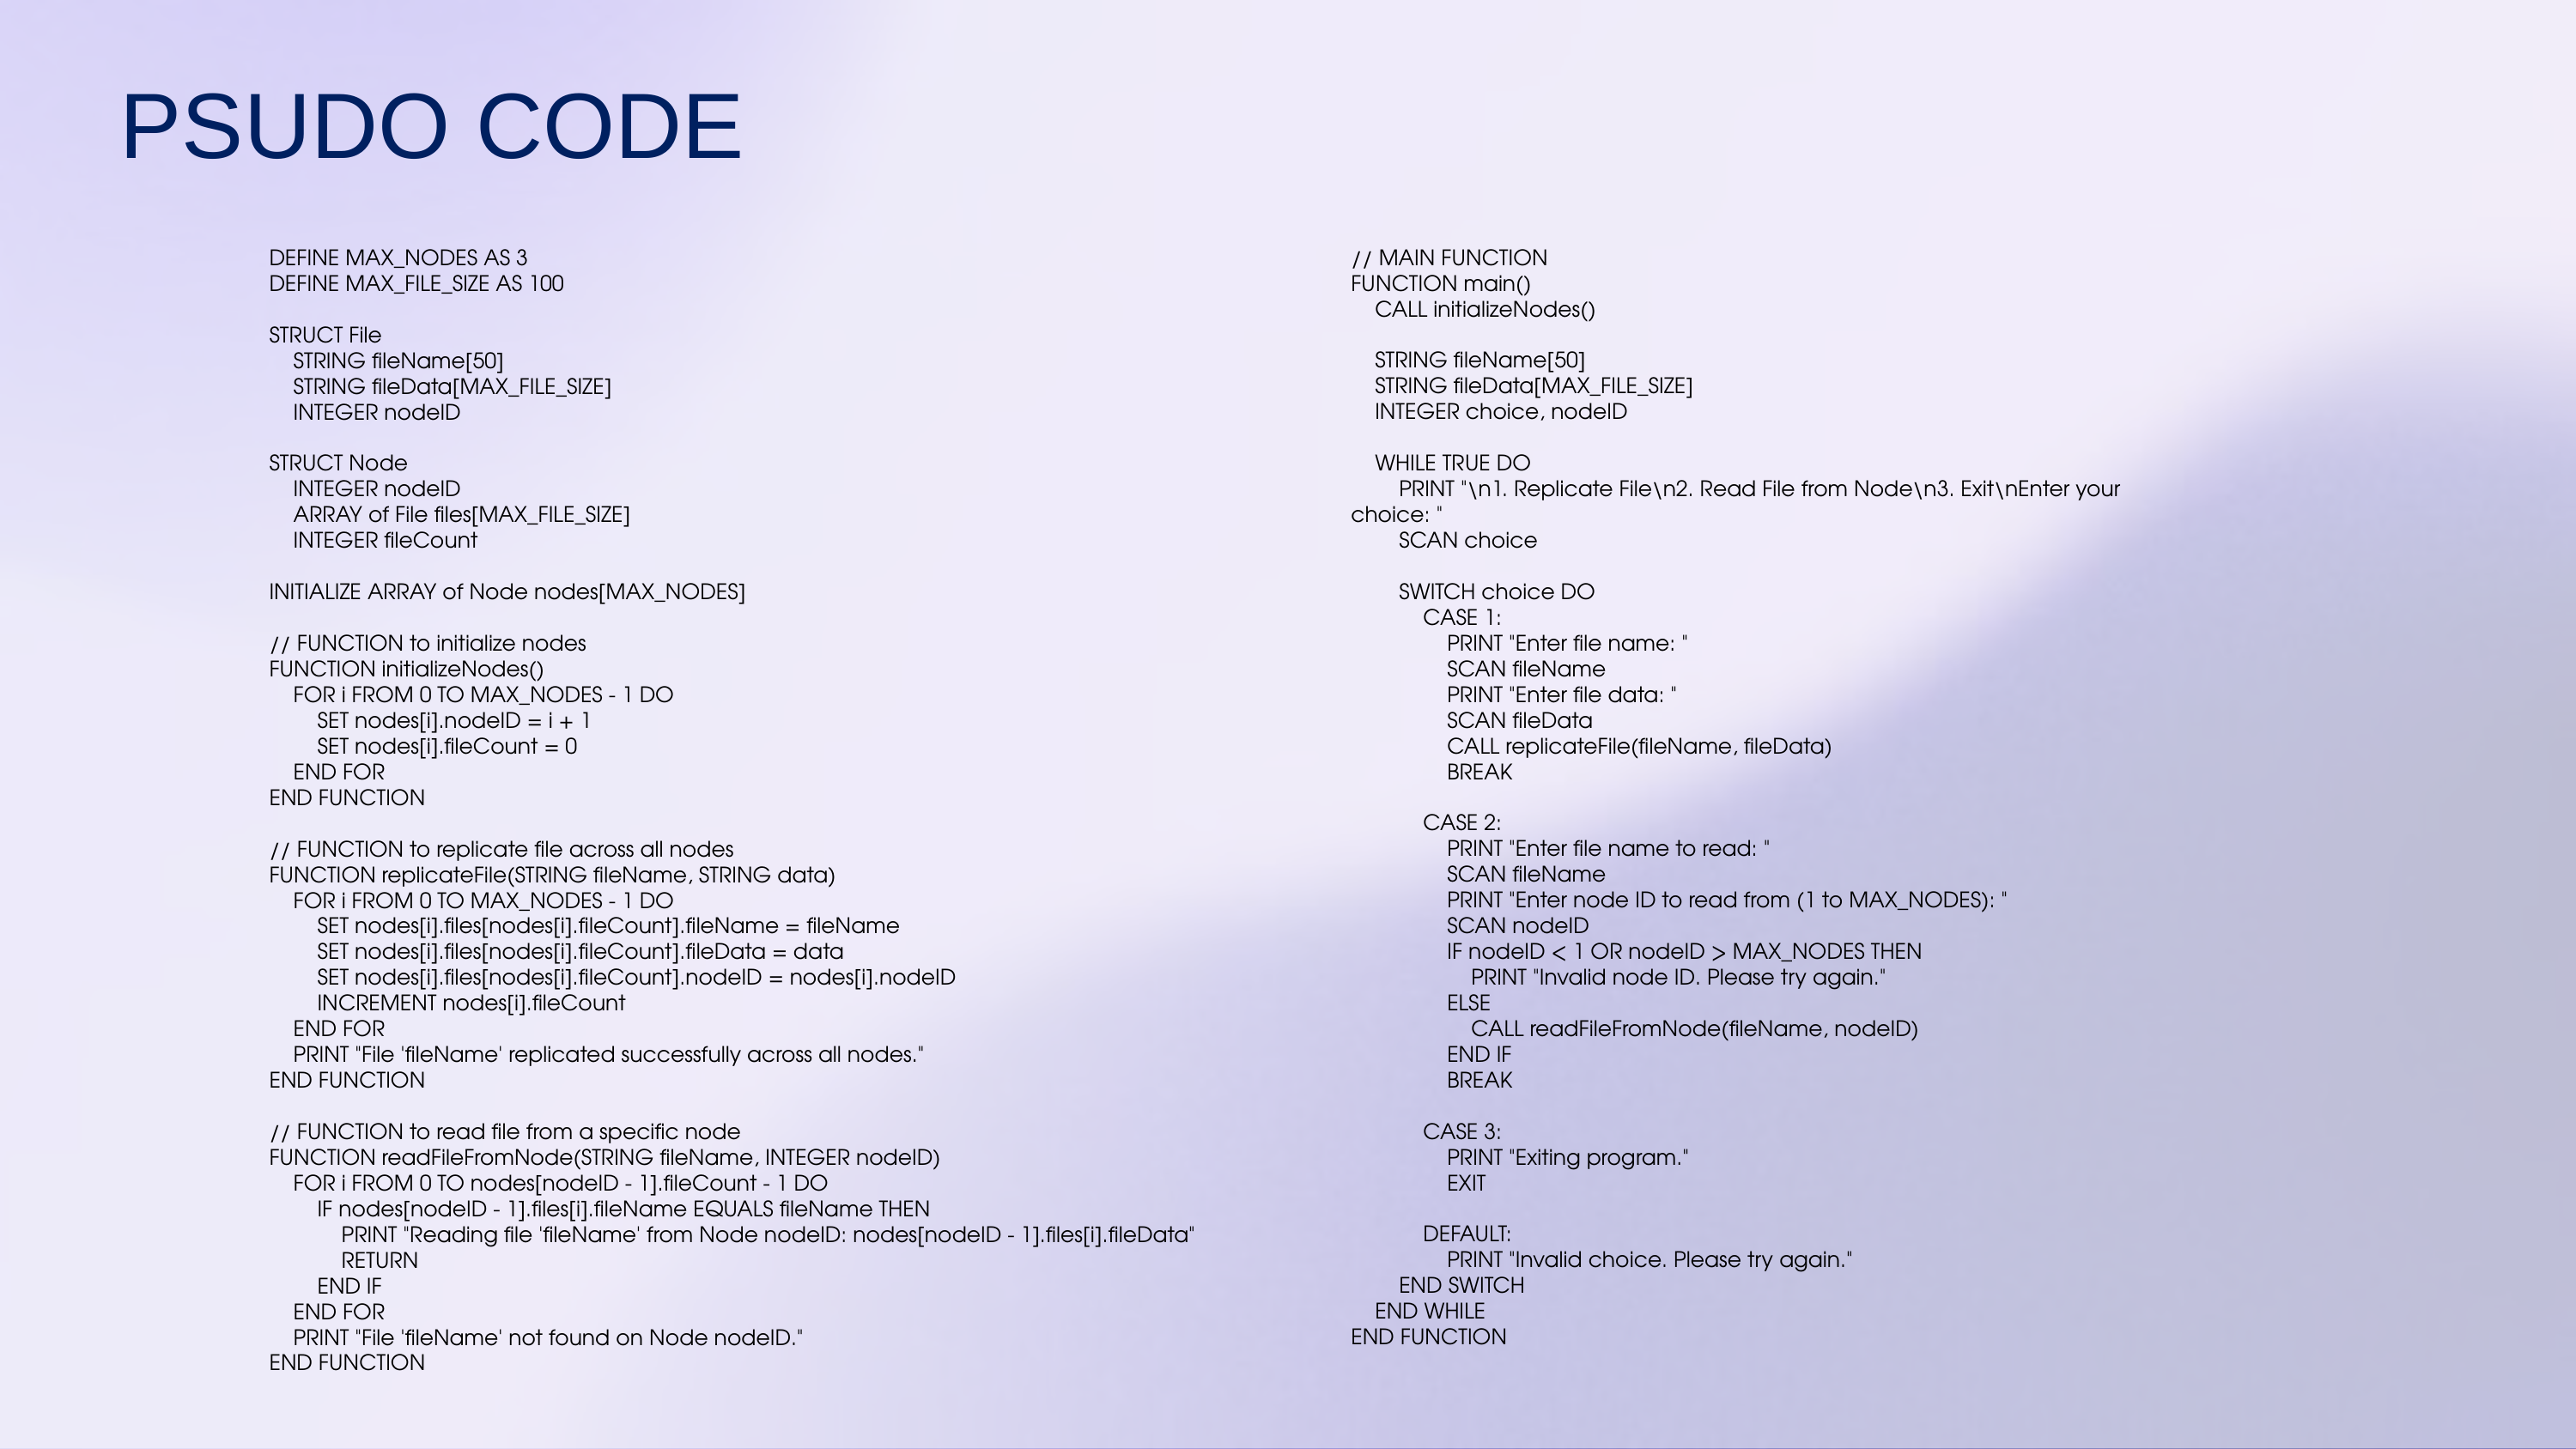

PSUDO CODE

// MAIN FUNCTION
FUNCTION main()
    CALL initializeNodes()

    STRING fileName[50]
    STRING fileData[MAX_FILE_SIZE]
    INTEGER choice, nodeID

    WHILE TRUE DO
        PRINT "\n1. Replicate File\n2. Read File from Node\n3. Exit\nEnter your choice: "
        SCAN choice

        SWITCH choice DO
            CASE 1:
                PRINT "Enter file name: "
                SCAN fileName
                PRINT "Enter file data: "
                SCAN fileData
                CALL replicateFile(fileName, fileData)
                BREAK

            CASE 2:
                PRINT "Enter file name to read: "
                SCAN fileName
                PRINT "Enter node ID to read from (1 to MAX_NODES): "
                SCAN nodeID
                IF nodeID < 1 OR nodeID > MAX_NODES THEN
                    PRINT "Invalid node ID. Please try again."
                ELSE
                    CALL readFileFromNode(fileName, nodeID)
                END IF
                BREAK

            CASE 3:
                PRINT "Exiting program."
                EXIT

            DEFAULT:
                PRINT "Invalid choice. Please try again."
        END SWITCH
    END WHILE
END FUNCTION

DEFINE MAX_NODES AS 3
DEFINE MAX_FILE_SIZE AS 100

STRUCT File
    STRING fileName[50]
    STRING fileData[MAX_FILE_SIZE]
    INTEGER nodeID

STRUCT Node
    INTEGER nodeID
    ARRAY of File files[MAX_FILE_SIZE]
    INTEGER fileCount

INITIALIZE ARRAY of Node nodes[MAX_NODES]

// FUNCTION to initialize nodes
FUNCTION initializeNodes()
    FOR i FROM 0 TO MAX_NODES - 1 DO
        SET nodes[i].nodeID = i + 1
        SET nodes[i].fileCount = 0
    END FOR
END FUNCTION

// FUNCTION to replicate file across all nodes
FUNCTION replicateFile(STRING fileName, STRING data)
    FOR i FROM 0 TO MAX_NODES - 1 DO
        SET nodes[i].files[nodes[i].fileCount].fileName = fileName
        SET nodes[i].files[nodes[i].fileCount].fileData = data
        SET nodes[i].files[nodes[i].fileCount].nodeID = nodes[i].nodeID
        INCREMENT nodes[i].fileCount
    END FOR
    PRINT "File 'fileName' replicated successfully across all nodes."
END FUNCTION

// FUNCTION to read file from a specific node
FUNCTION readFileFromNode(STRING fileName, INTEGER nodeID)
    FOR i FROM 0 TO nodes[nodeID - 1].fileCount - 1 DO
        IF nodes[nodeID - 1].files[i].fileName EQUALS fileName THEN
            PRINT "Reading file 'fileName' from Node nodeID: nodes[nodeID - 1].files[i].fileData"
            RETURN
        END IF
    END FOR
    PRINT "File 'fileName' not found on Node nodeID."
END FUNCTION